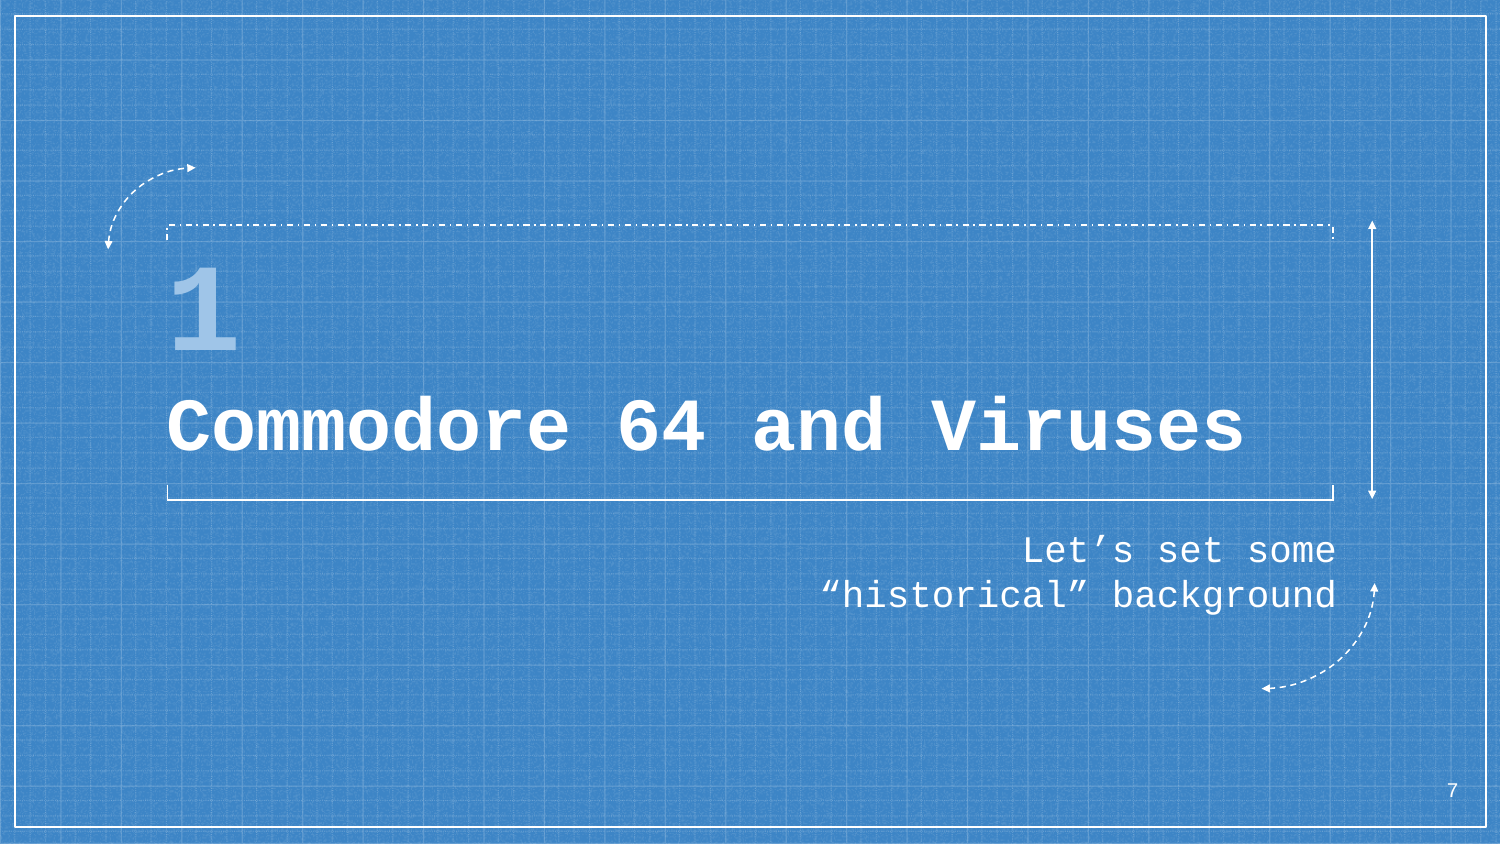

# 1
Commodore 64 and Viruses
Let’s set some “historical” background
7